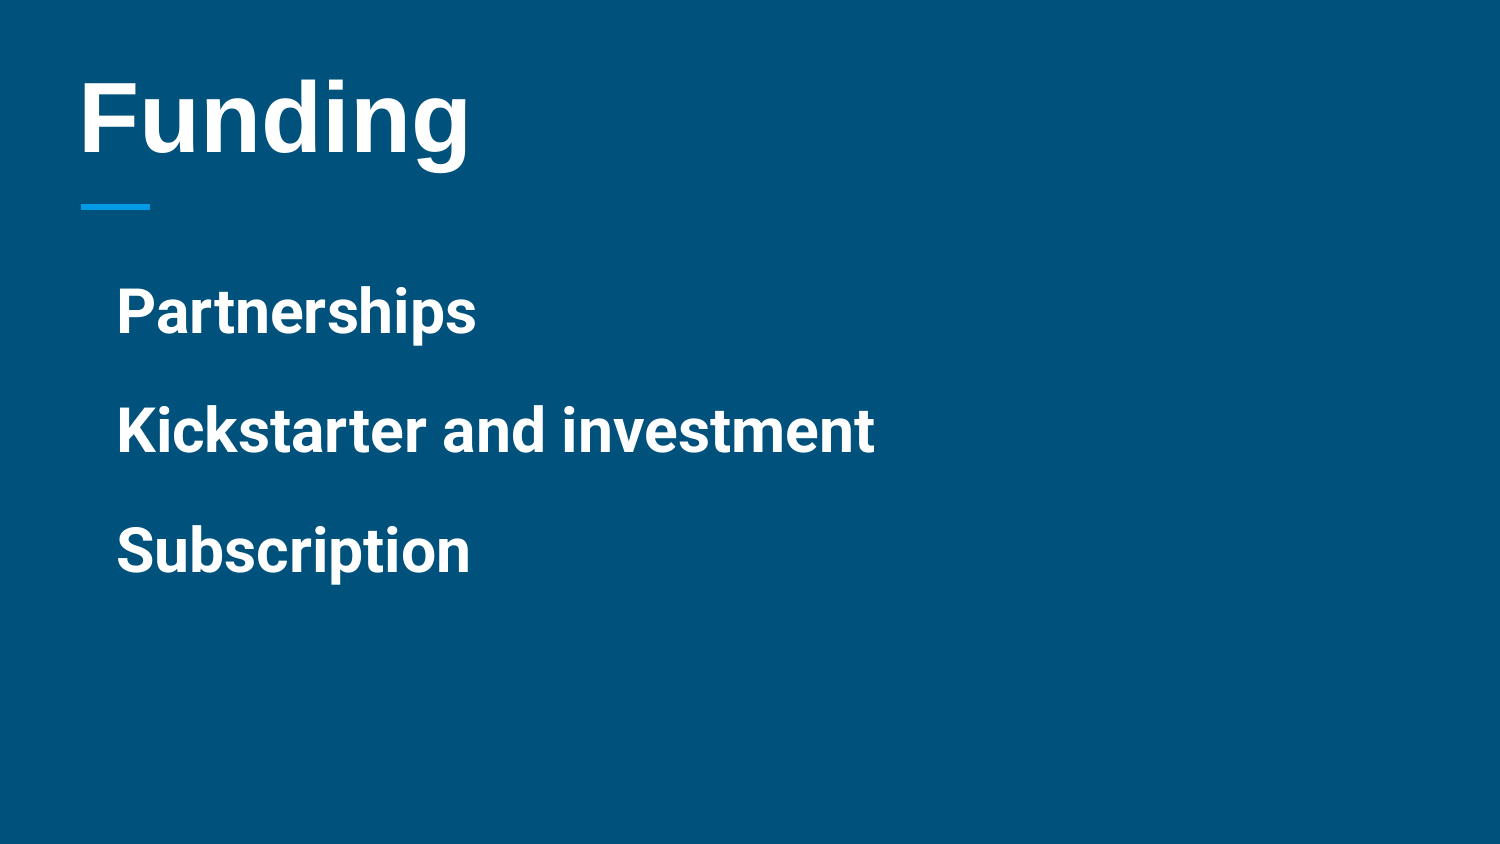

# Funding
Partnerships
Kickstarter and investment
Subscription